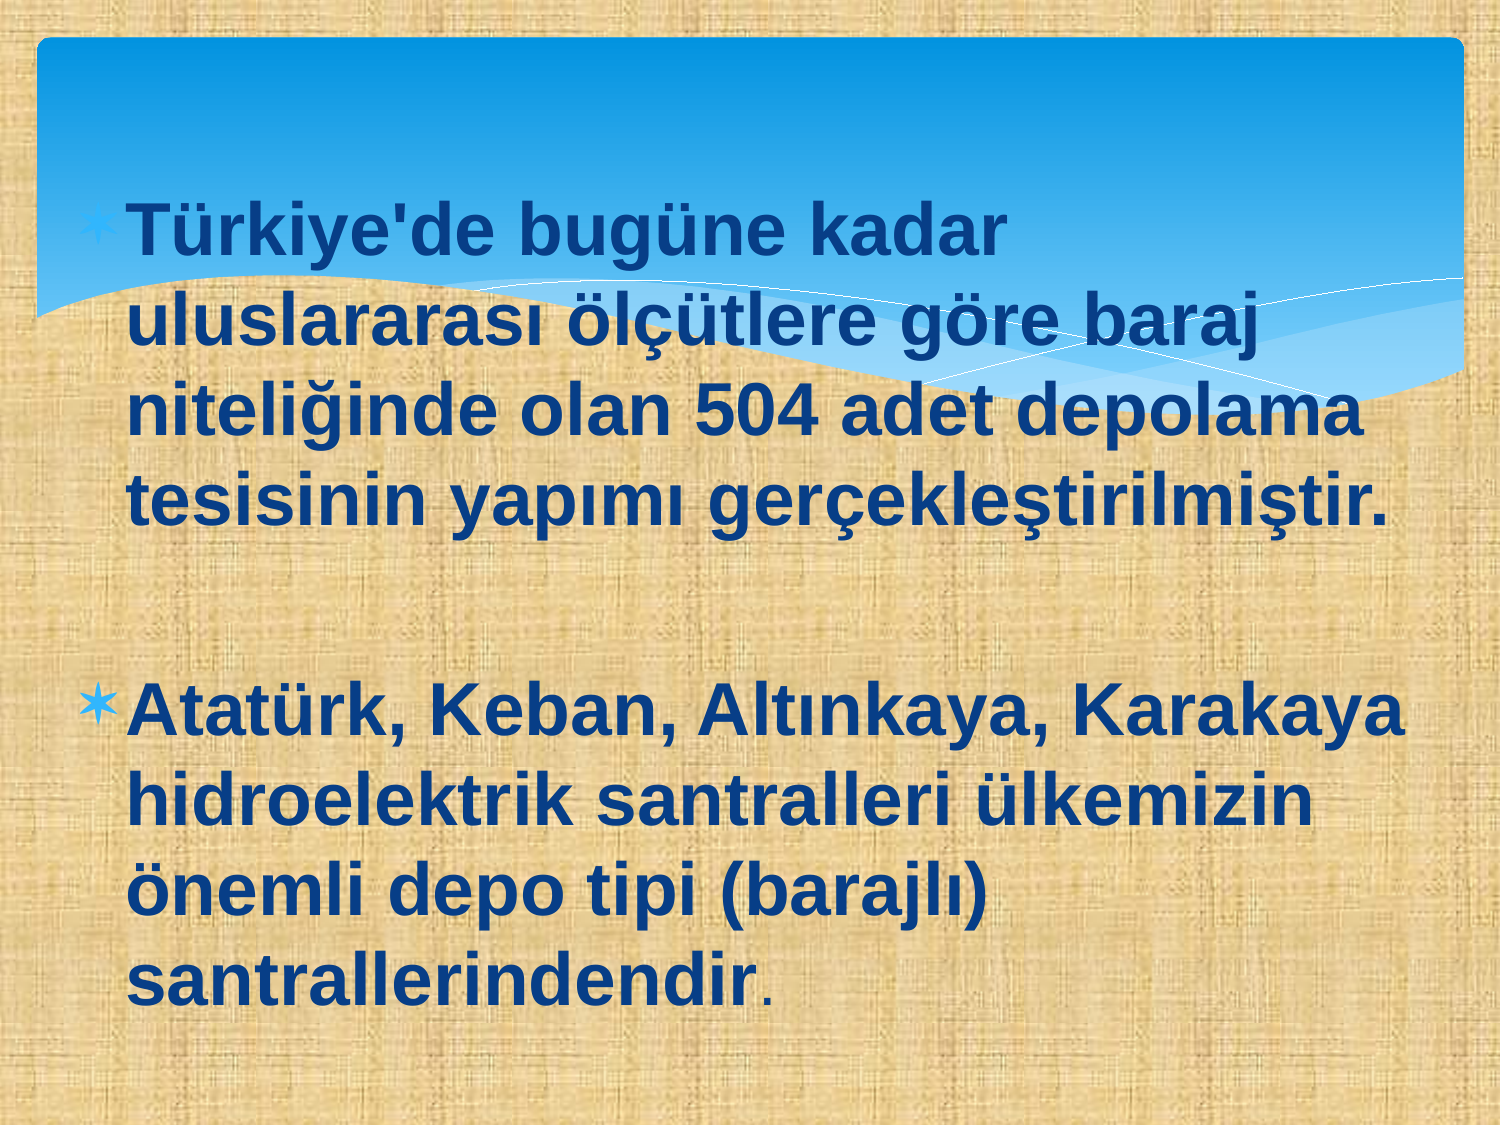

Türkiye'de bugüne kadar uluslararası ölçütlere göre baraj niteliğinde olan 504 adet depolama tesisinin yapımı gerçekleştirilmiştir.

Atatürk, Keban, Altınkaya, Karakaya hidroelektrik santralleri ülkemizin önemli depo tipi (barajlı) santrallerindendir.